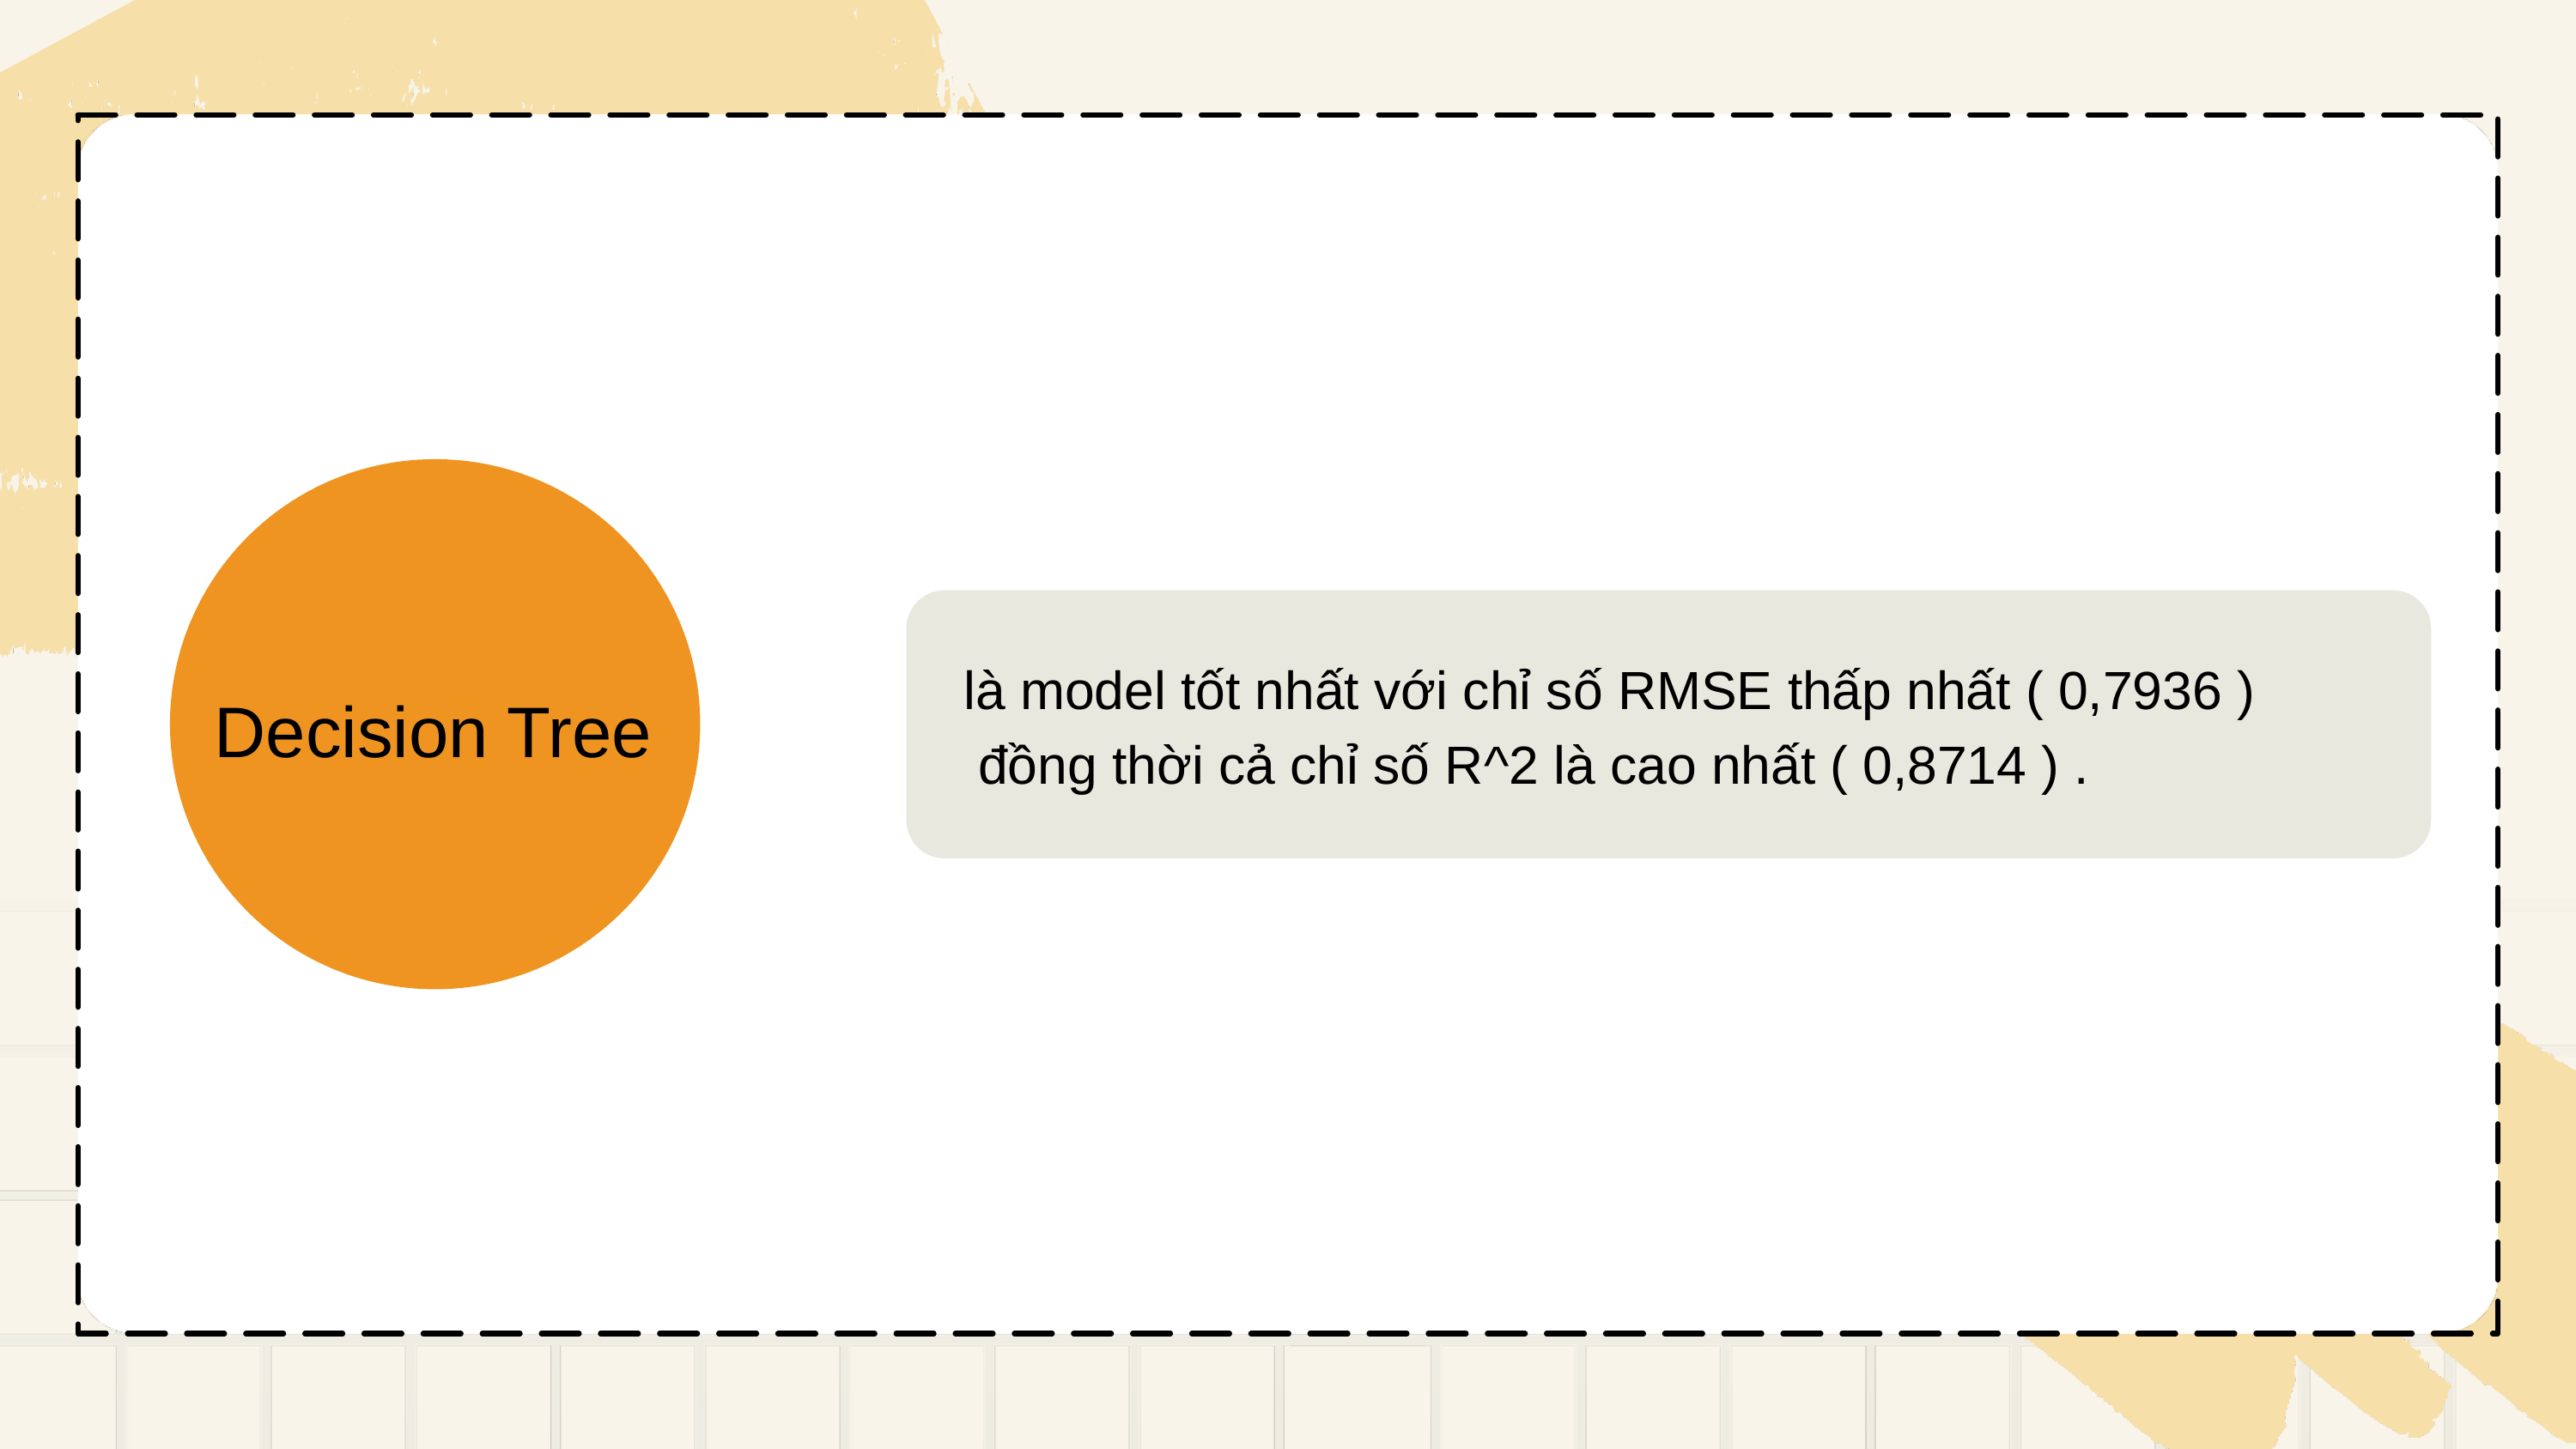

là model tốt nhất với chỉ số RMSE thấp nhất ( 0,7936 )
 đồng thời cả chỉ số R^2 là cao nhất ( 0,8714 ) .
Decision Tree